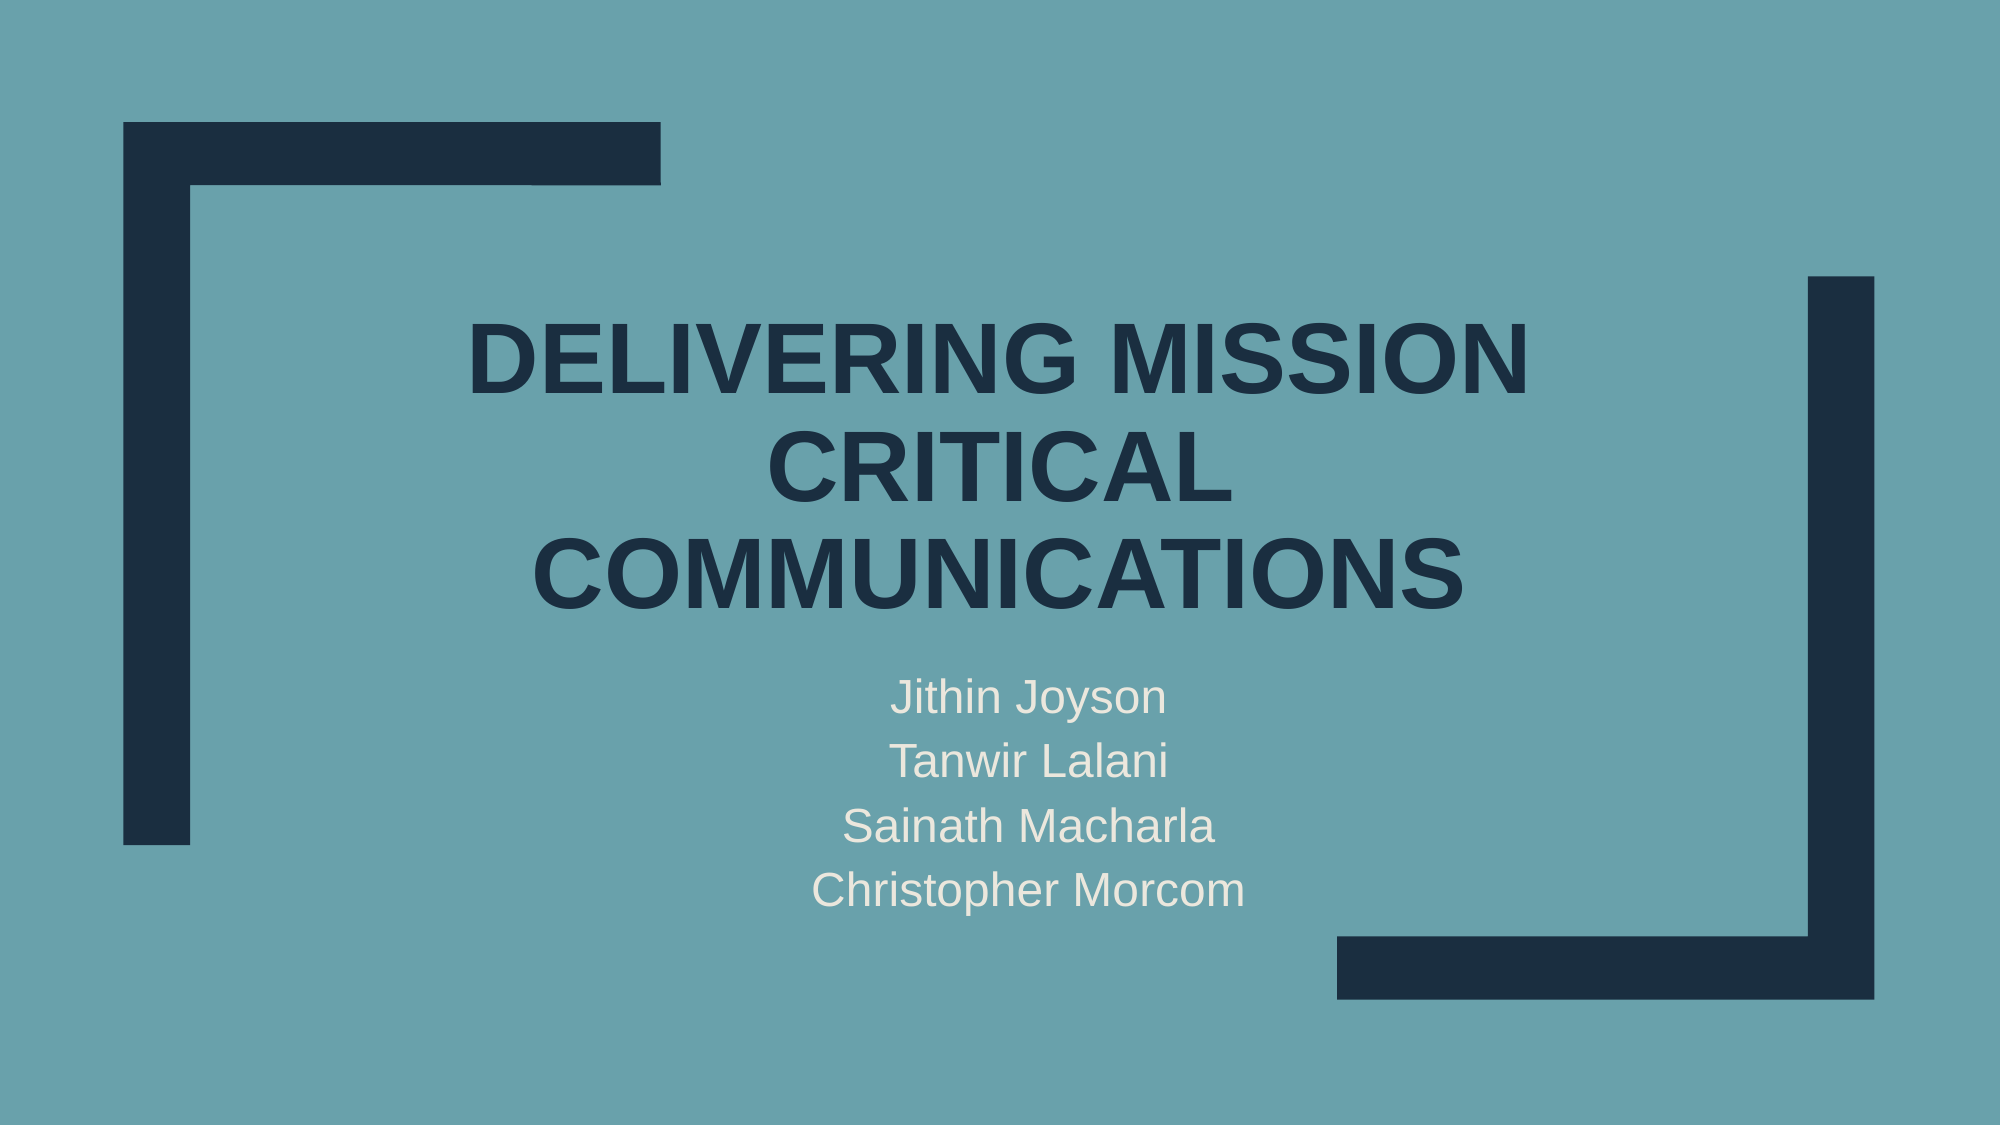

# Delivering Mission Critical Communications
Jithin Joyson
Tanwir Lalani
Sainath Macharla
Christopher Morcom